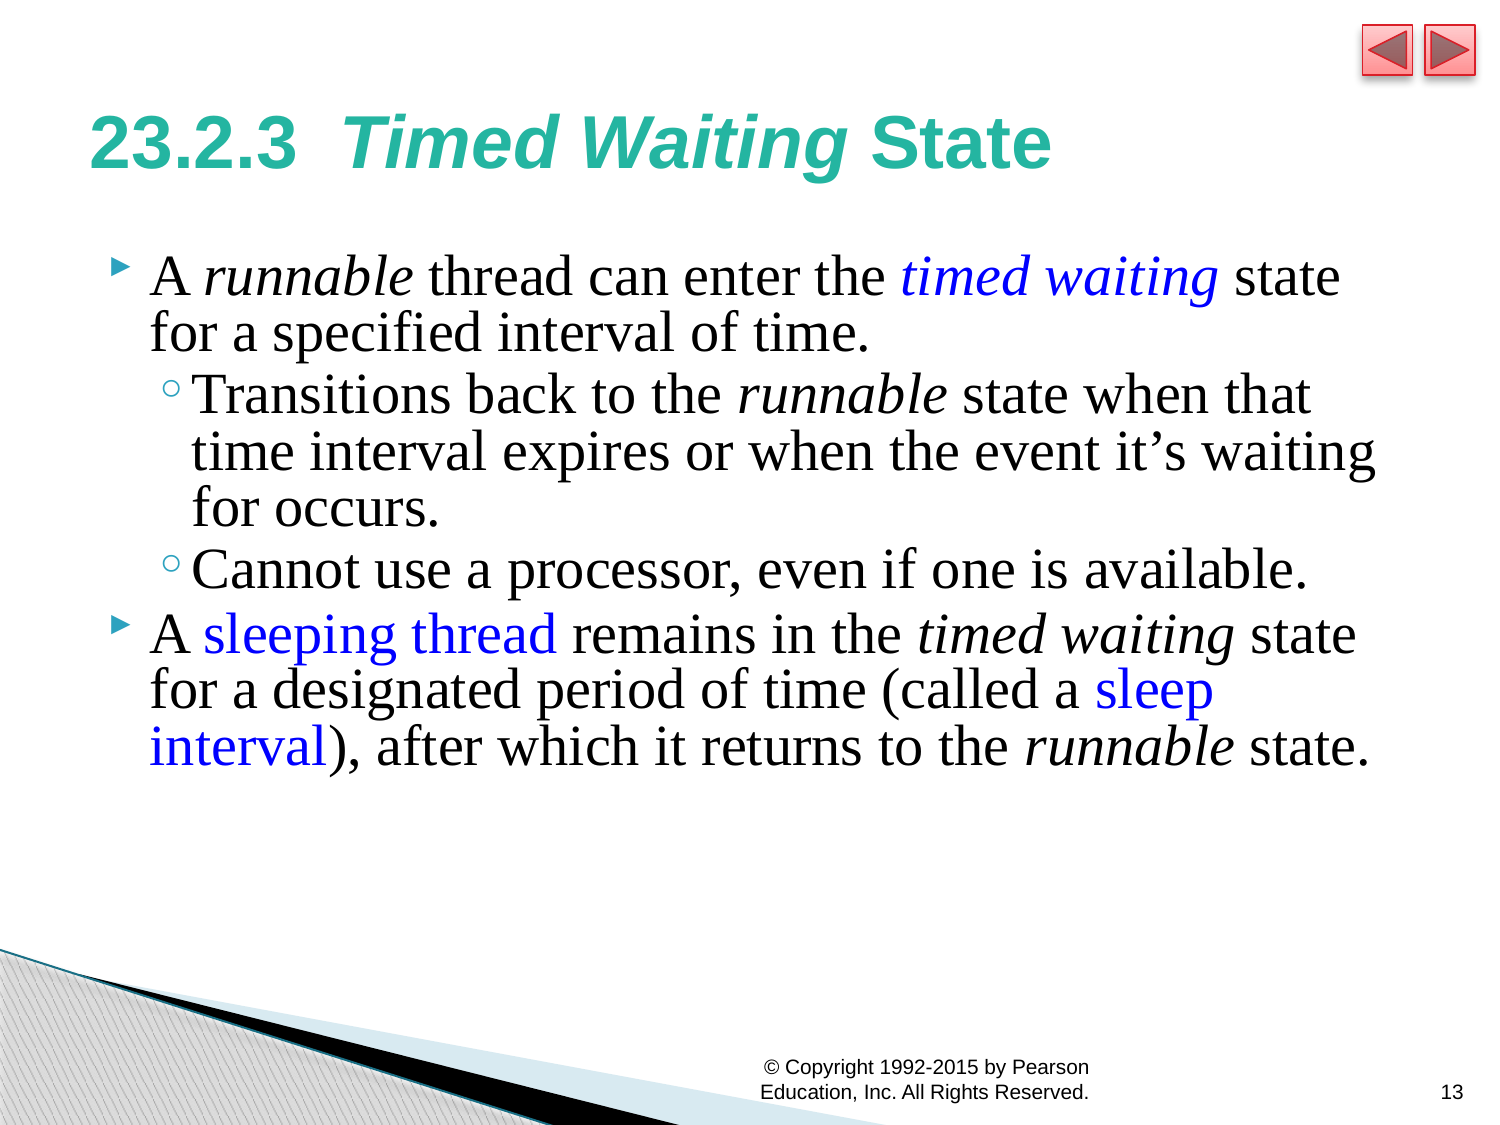

# 23.2.3  Timed Waiting State
A runnable thread can enter the timed waiting state for a specified interval of time.
Transitions back to the runnable state when that time interval expires or when the event it’s waiting for occurs.
Cannot use a processor, even if one is available.
A sleeping thread remains in the timed waiting state for a designated period of time (called a sleep interval), after which it returns to the runnable state.

© Copyright 1992-2015 by Pearson Education, Inc. All Rights Reserved.
13